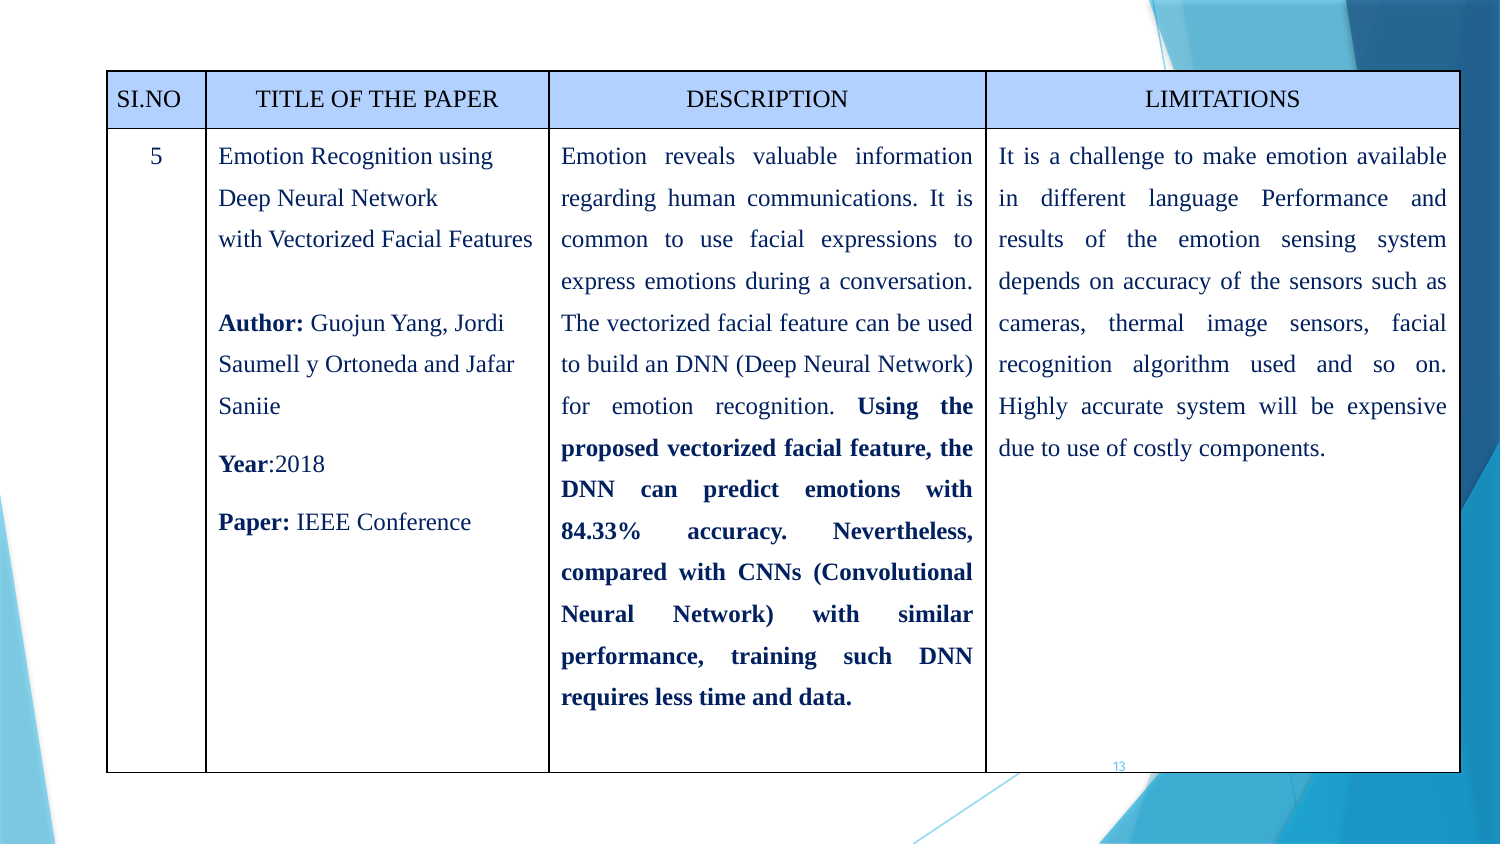

| SI.NO | TITLE OF THE PAPER | DESCRIPTION | LIMITATIONS |
| --- | --- | --- | --- |
| 5 | Emotion Recognition using Deep Neural Network with Vectorized Facial Features Author: Guojun Yang, Jordi Saumell y Ortoneda and Jafar Saniie Year:2018 Paper: IEEE Conference | Emotion reveals valuable information regarding human communications. It is common to use facial expressions to express emotions during a conversation. The vectorized facial feature can be used to build an DNN (Deep Neural Network) for emotion recognition. Using the proposed vectorized facial feature, the DNN can predict emotions with 84.33% accuracy. Nevertheless, compared with CNNs (Convolutional Neural Network) with similar performance, training such DNN requires less time and data. | It is a challenge to make emotion available in different language Performance and results of the emotion sensing system depends on accuracy of the sensors such as cameras, thermal image sensors, facial recognition algorithm used and so on. Highly accurate system will be expensive due to use of costly components. |
13